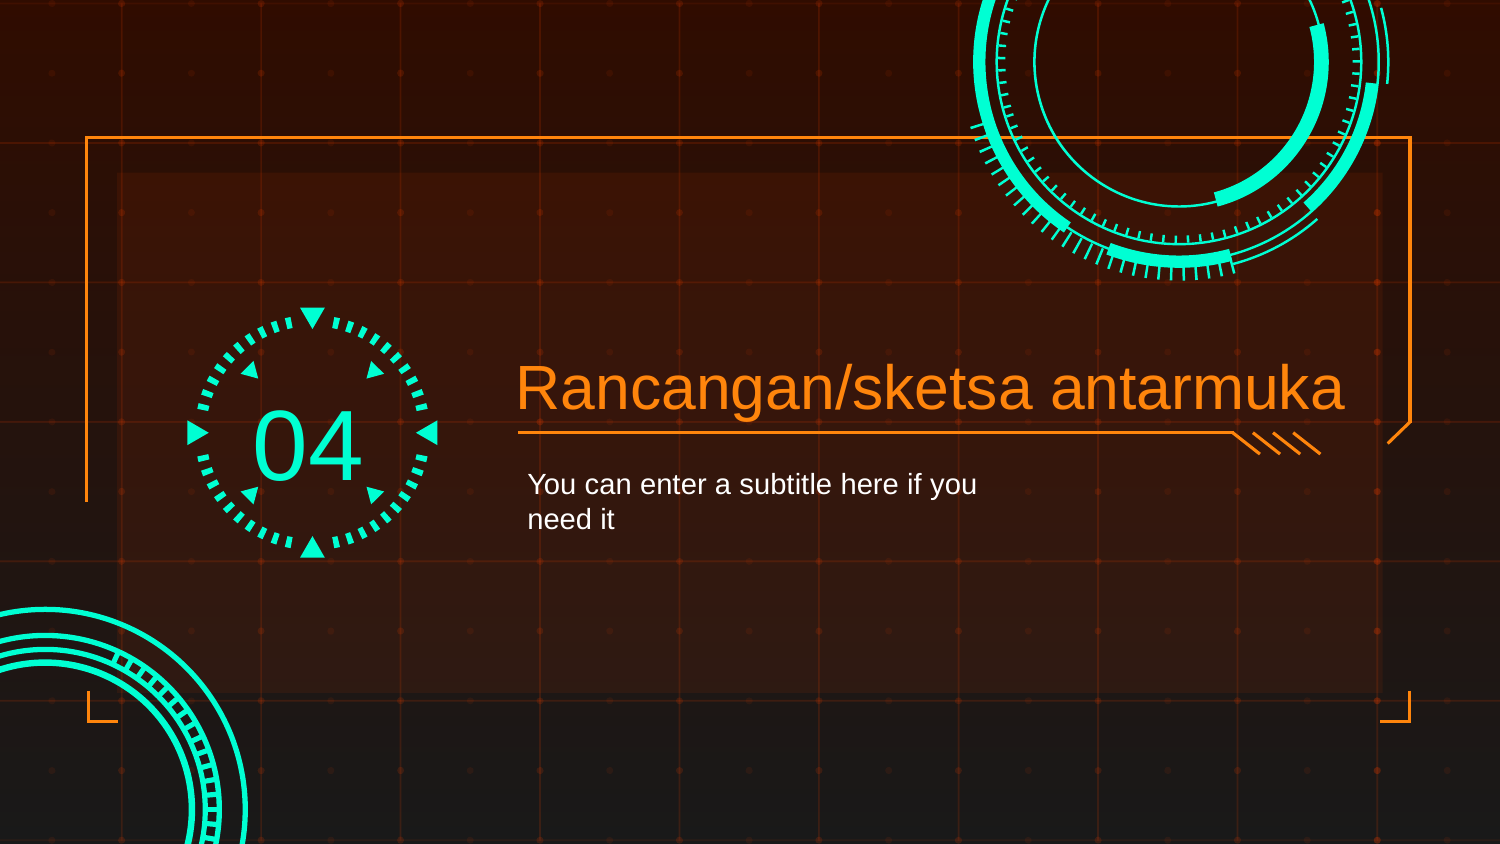

# Rancangan/sketsa antarmuka

04
You can enter a subtitle here if you need it